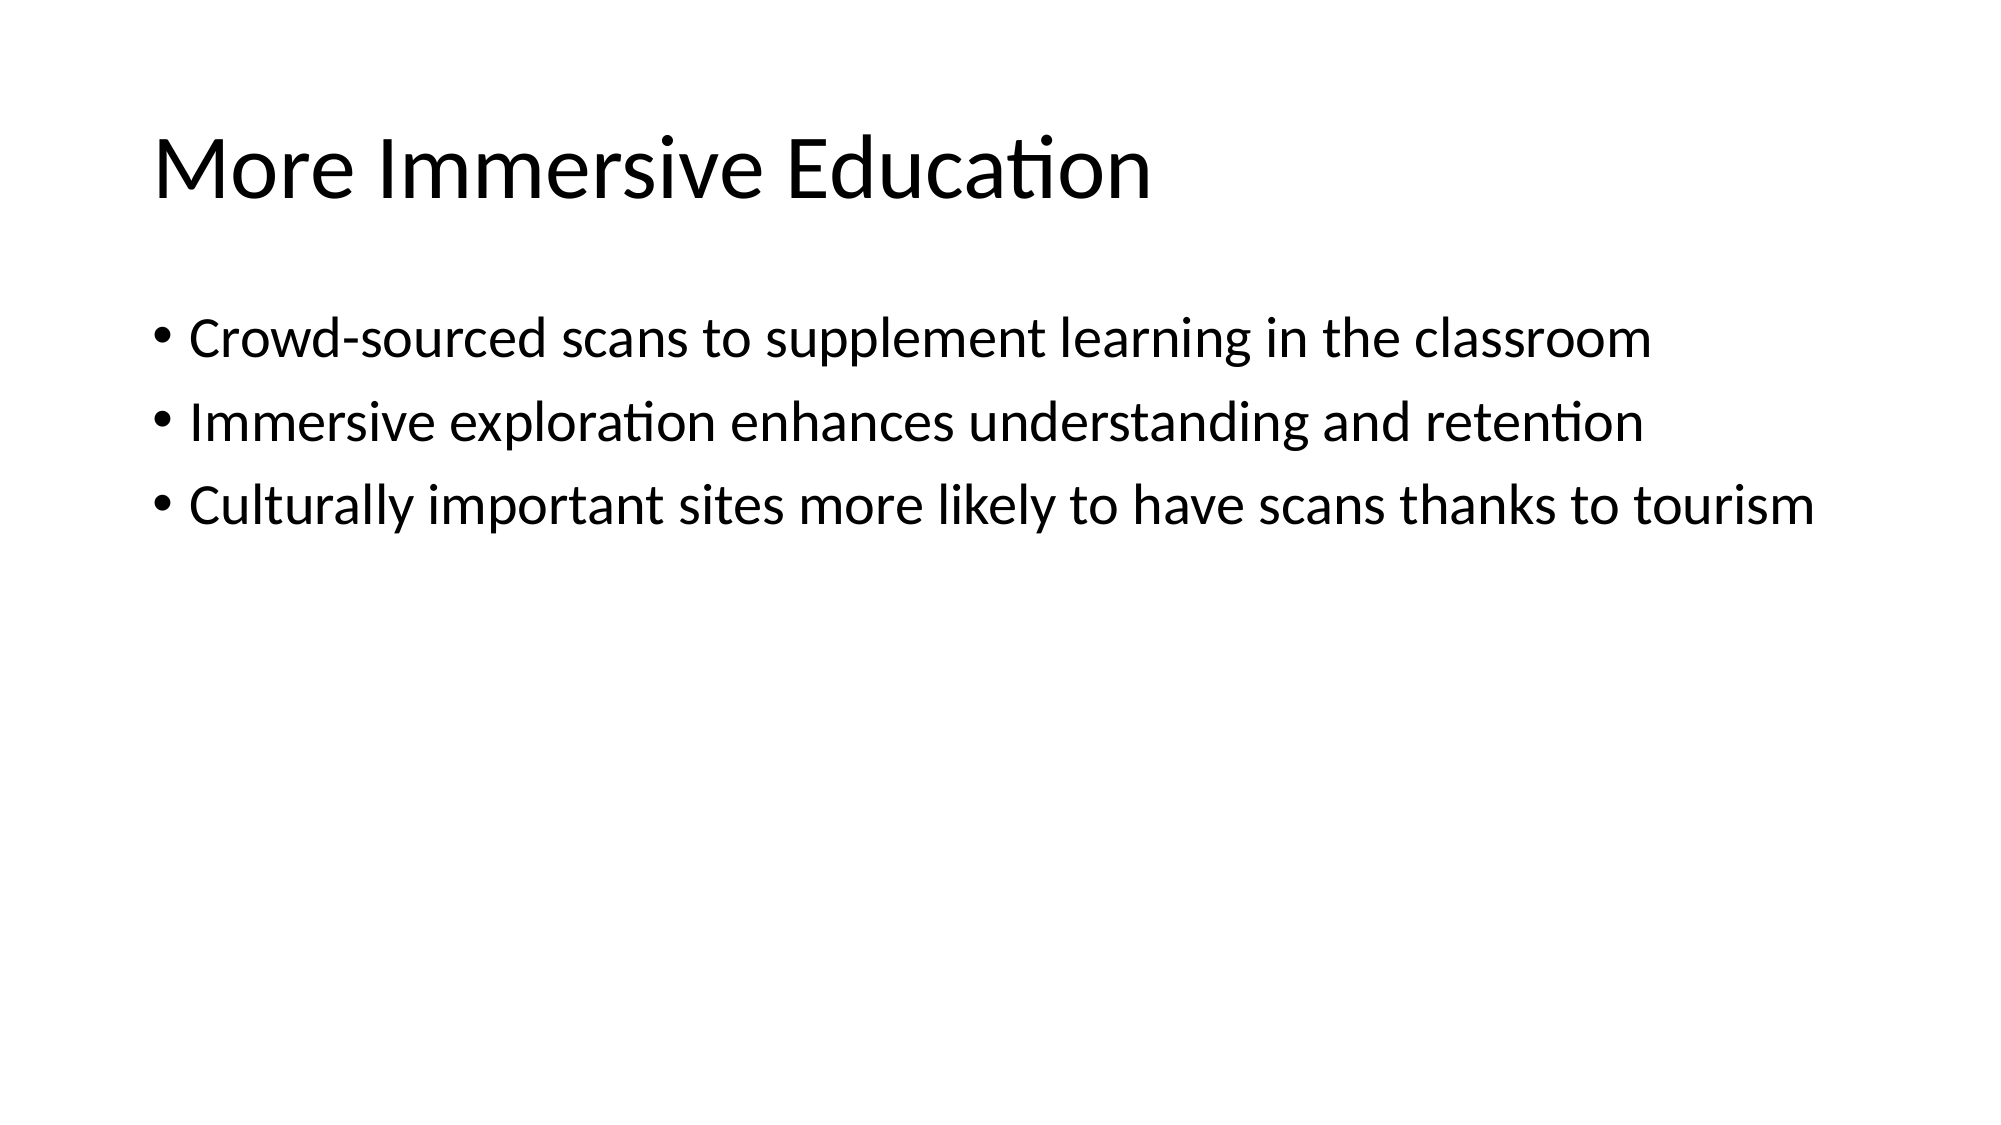

# More Immersive Education
Crowd-sourced scans to supplement learning in the classroom
Immersive exploration enhances understanding and retention
Culturally important sites more likely to have scans thanks to tourism